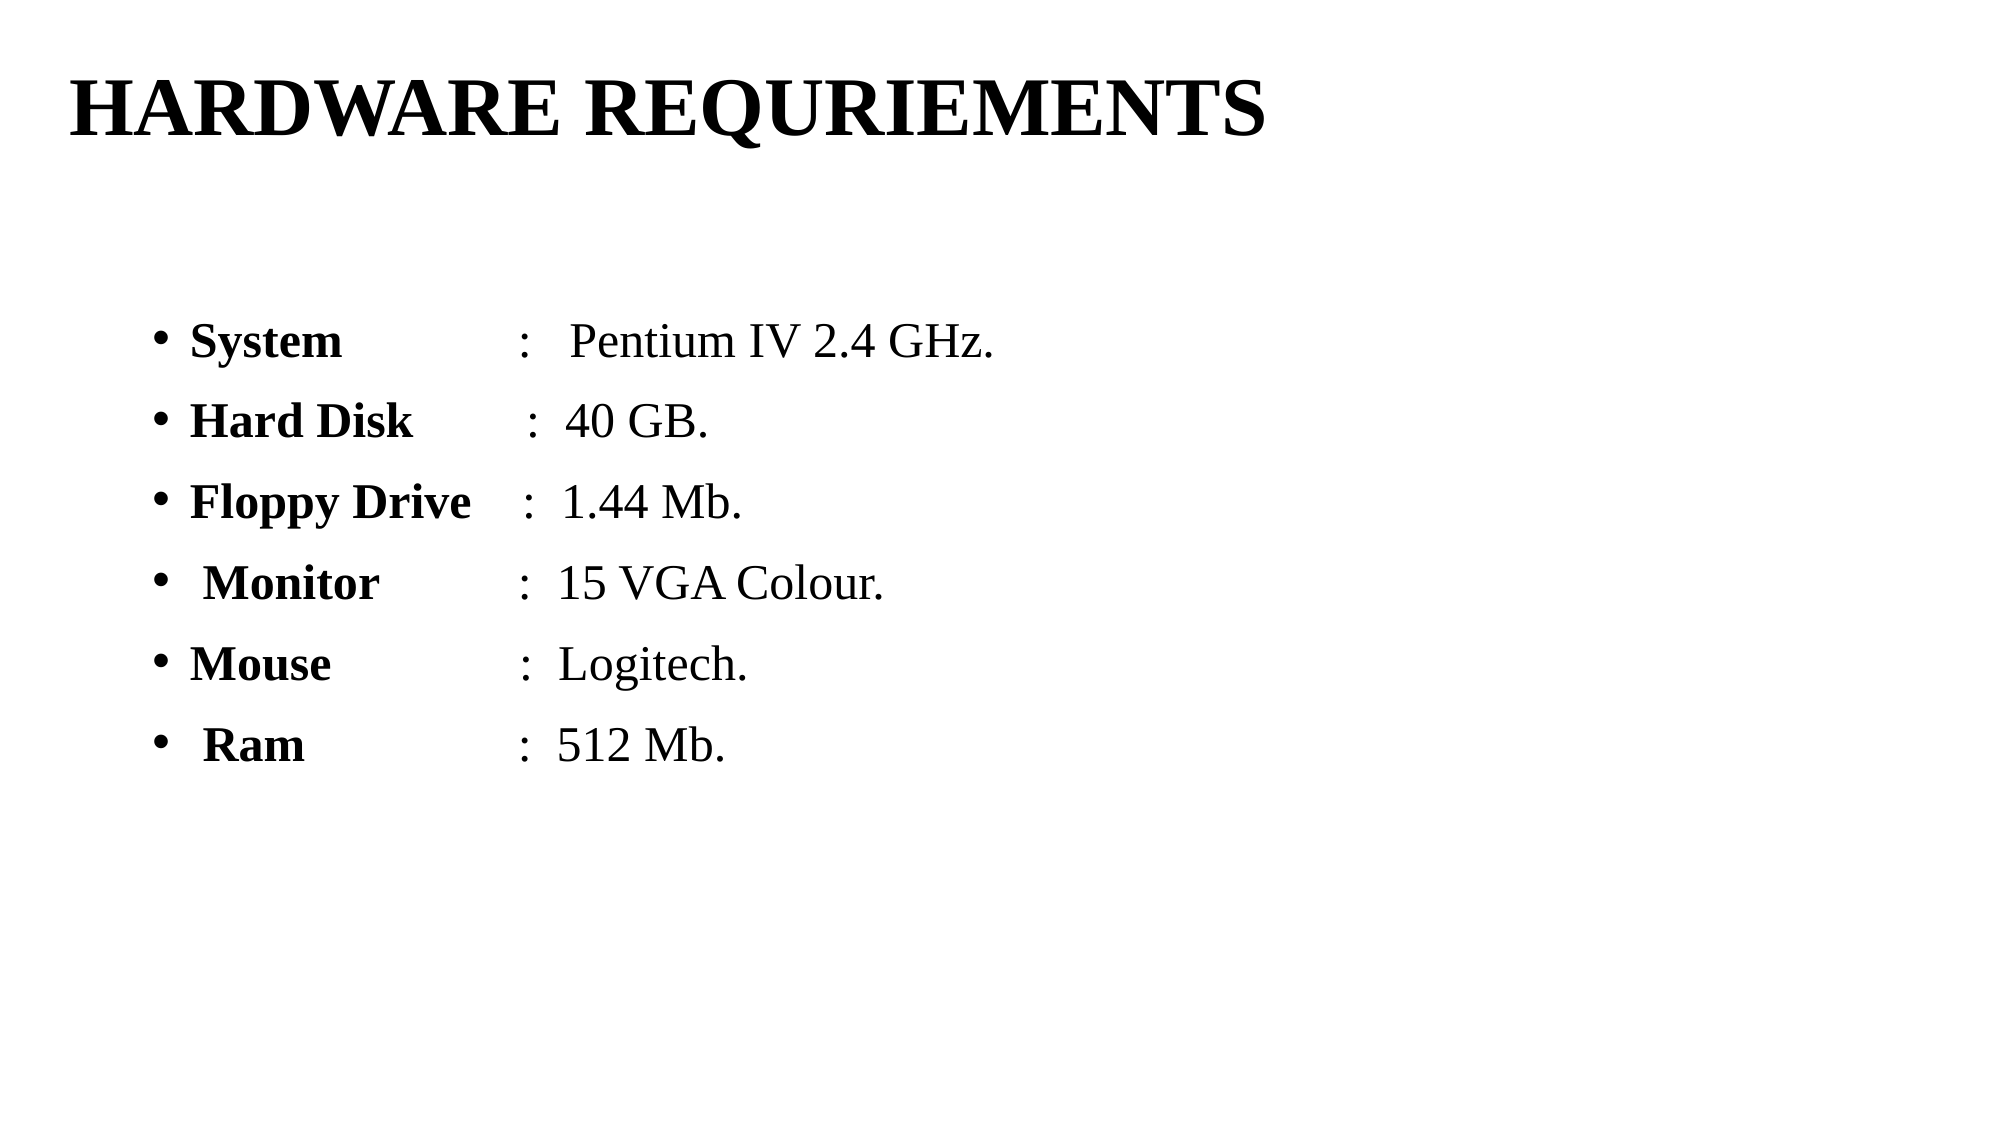

# HARDWARE REQURIEMENTS
System              :   Pentium IV 2.4 GHz.
Hard Disk         :  40 GB.
Floppy Drive    :  1.44 Mb.
 Monitor           :  15 VGA Colour.
Mouse               :  Logitech.
 Ram                 :  512 Mb.